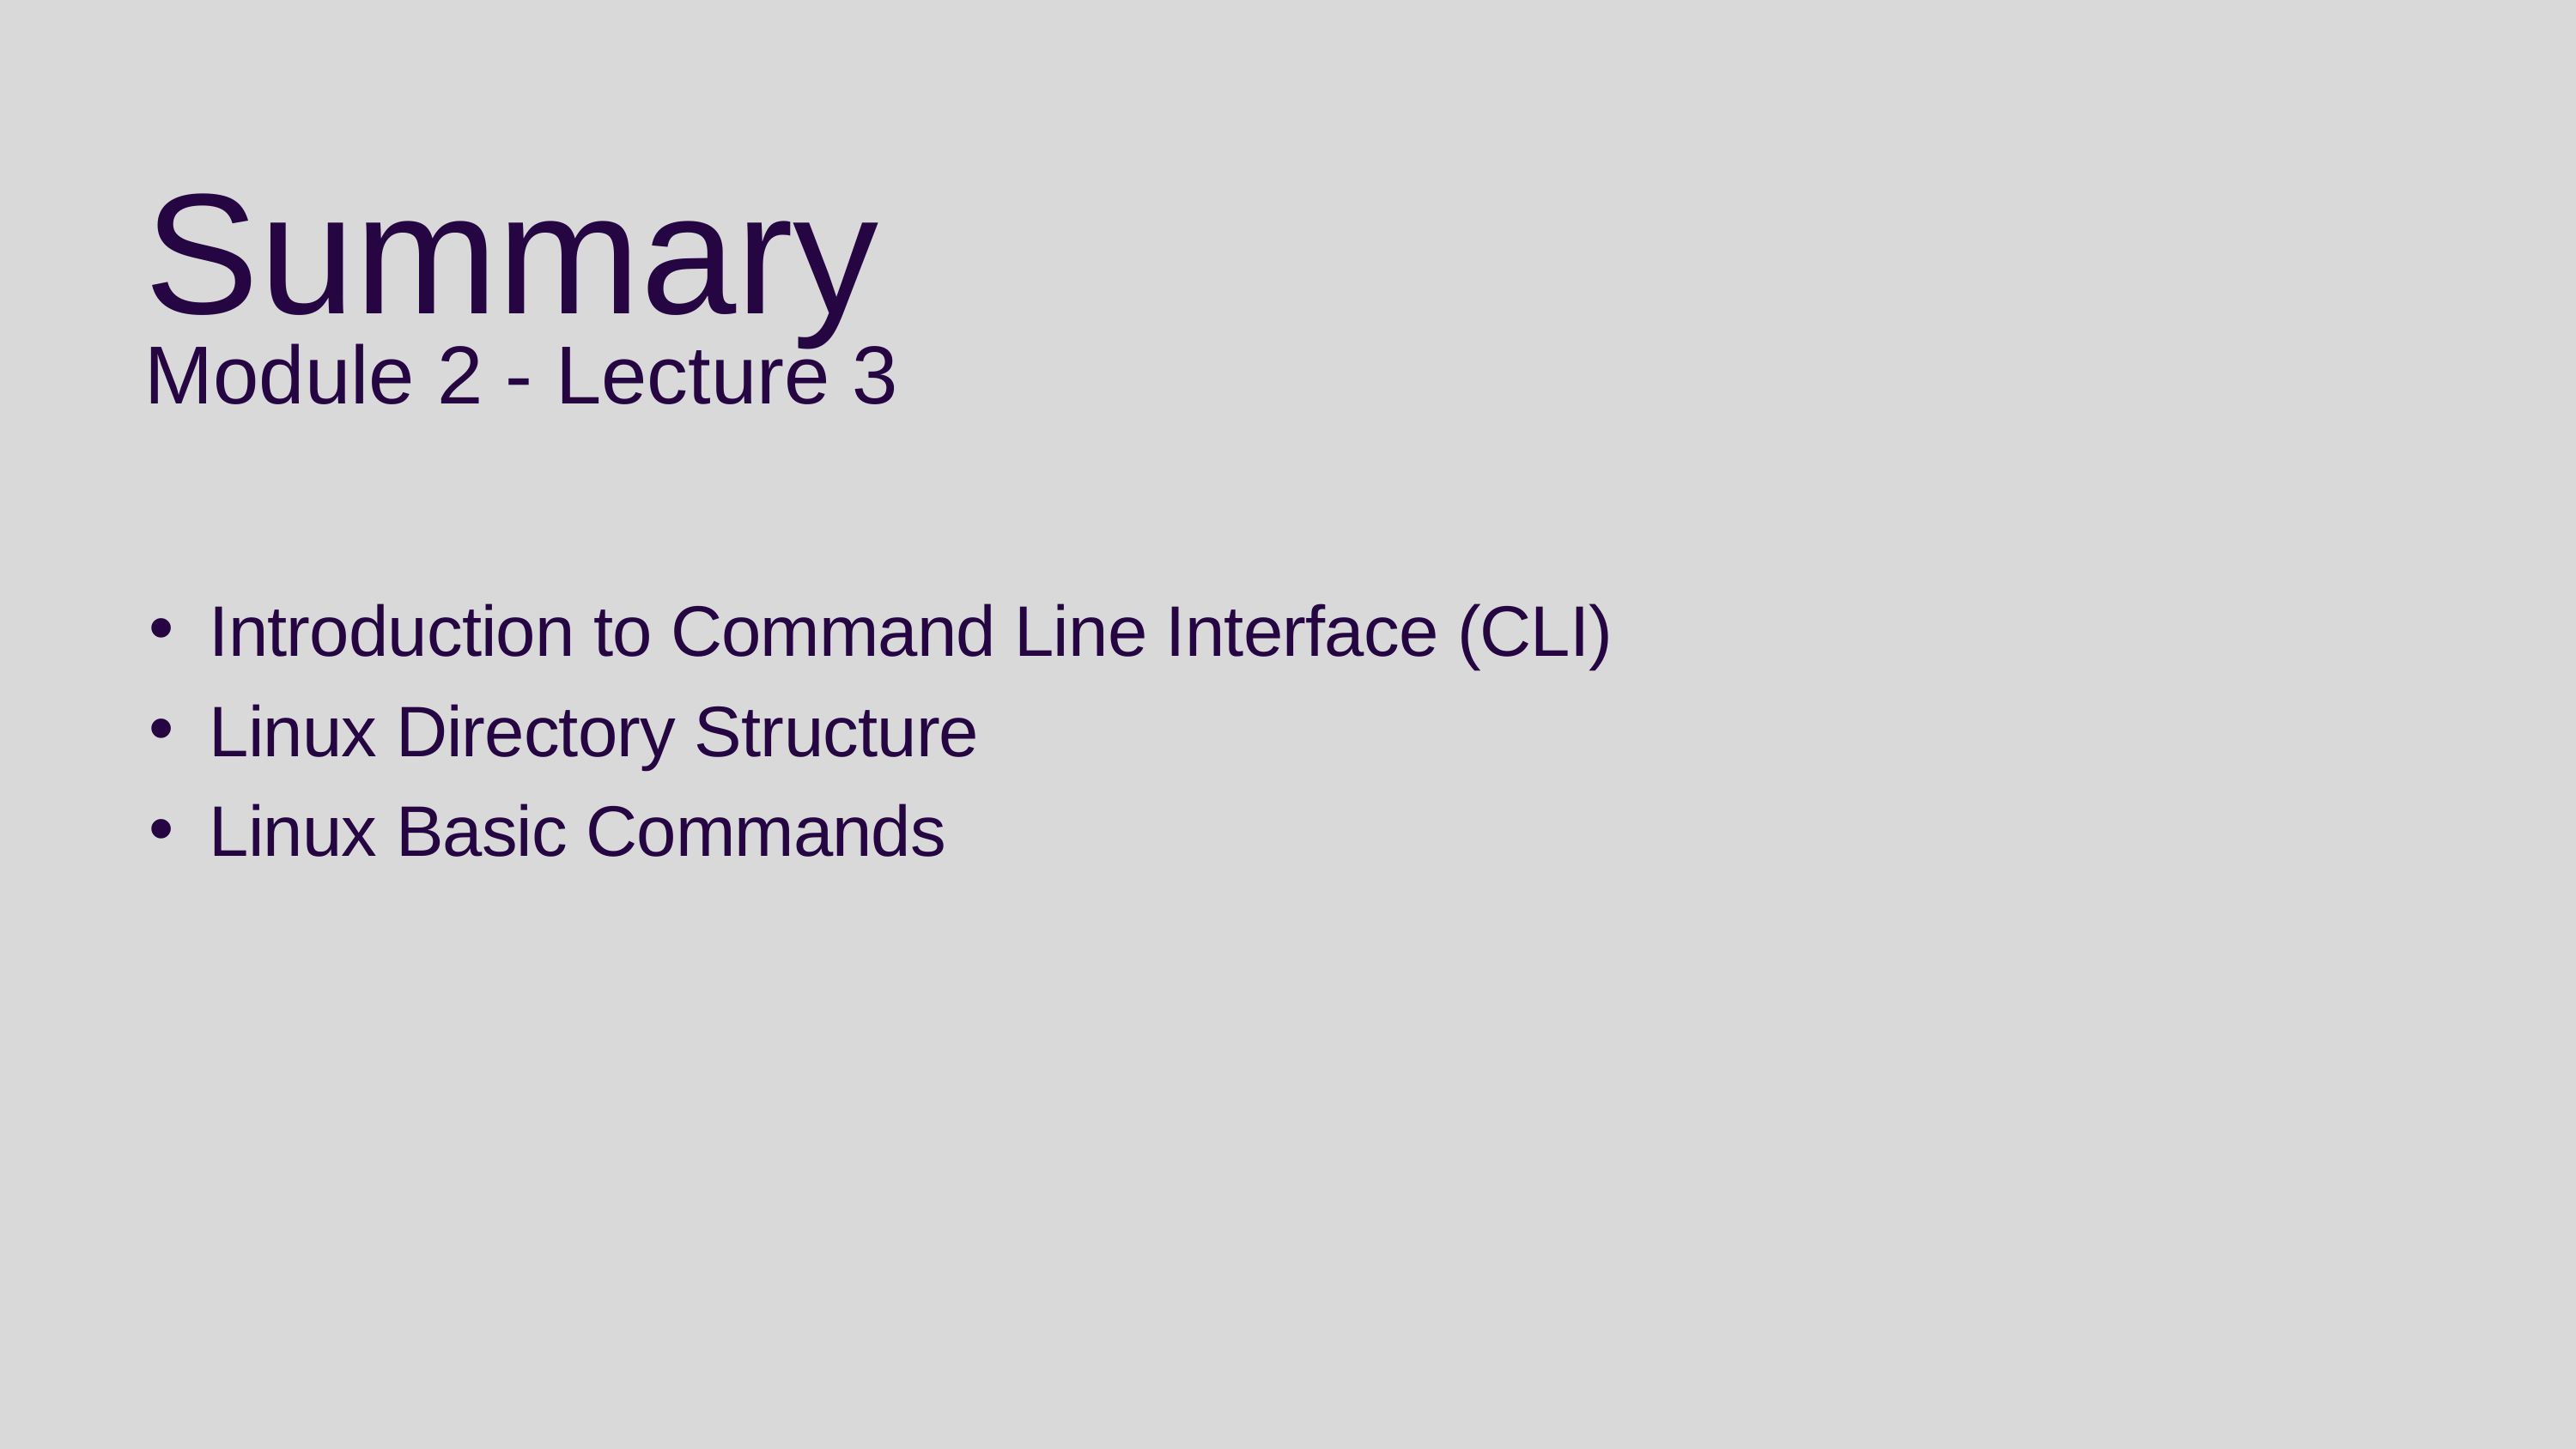

Summary
Module 2 - Lecture 3
Introduction to Command Line Interface (CLI)
Linux Directory Structure
Linux Basic Commands